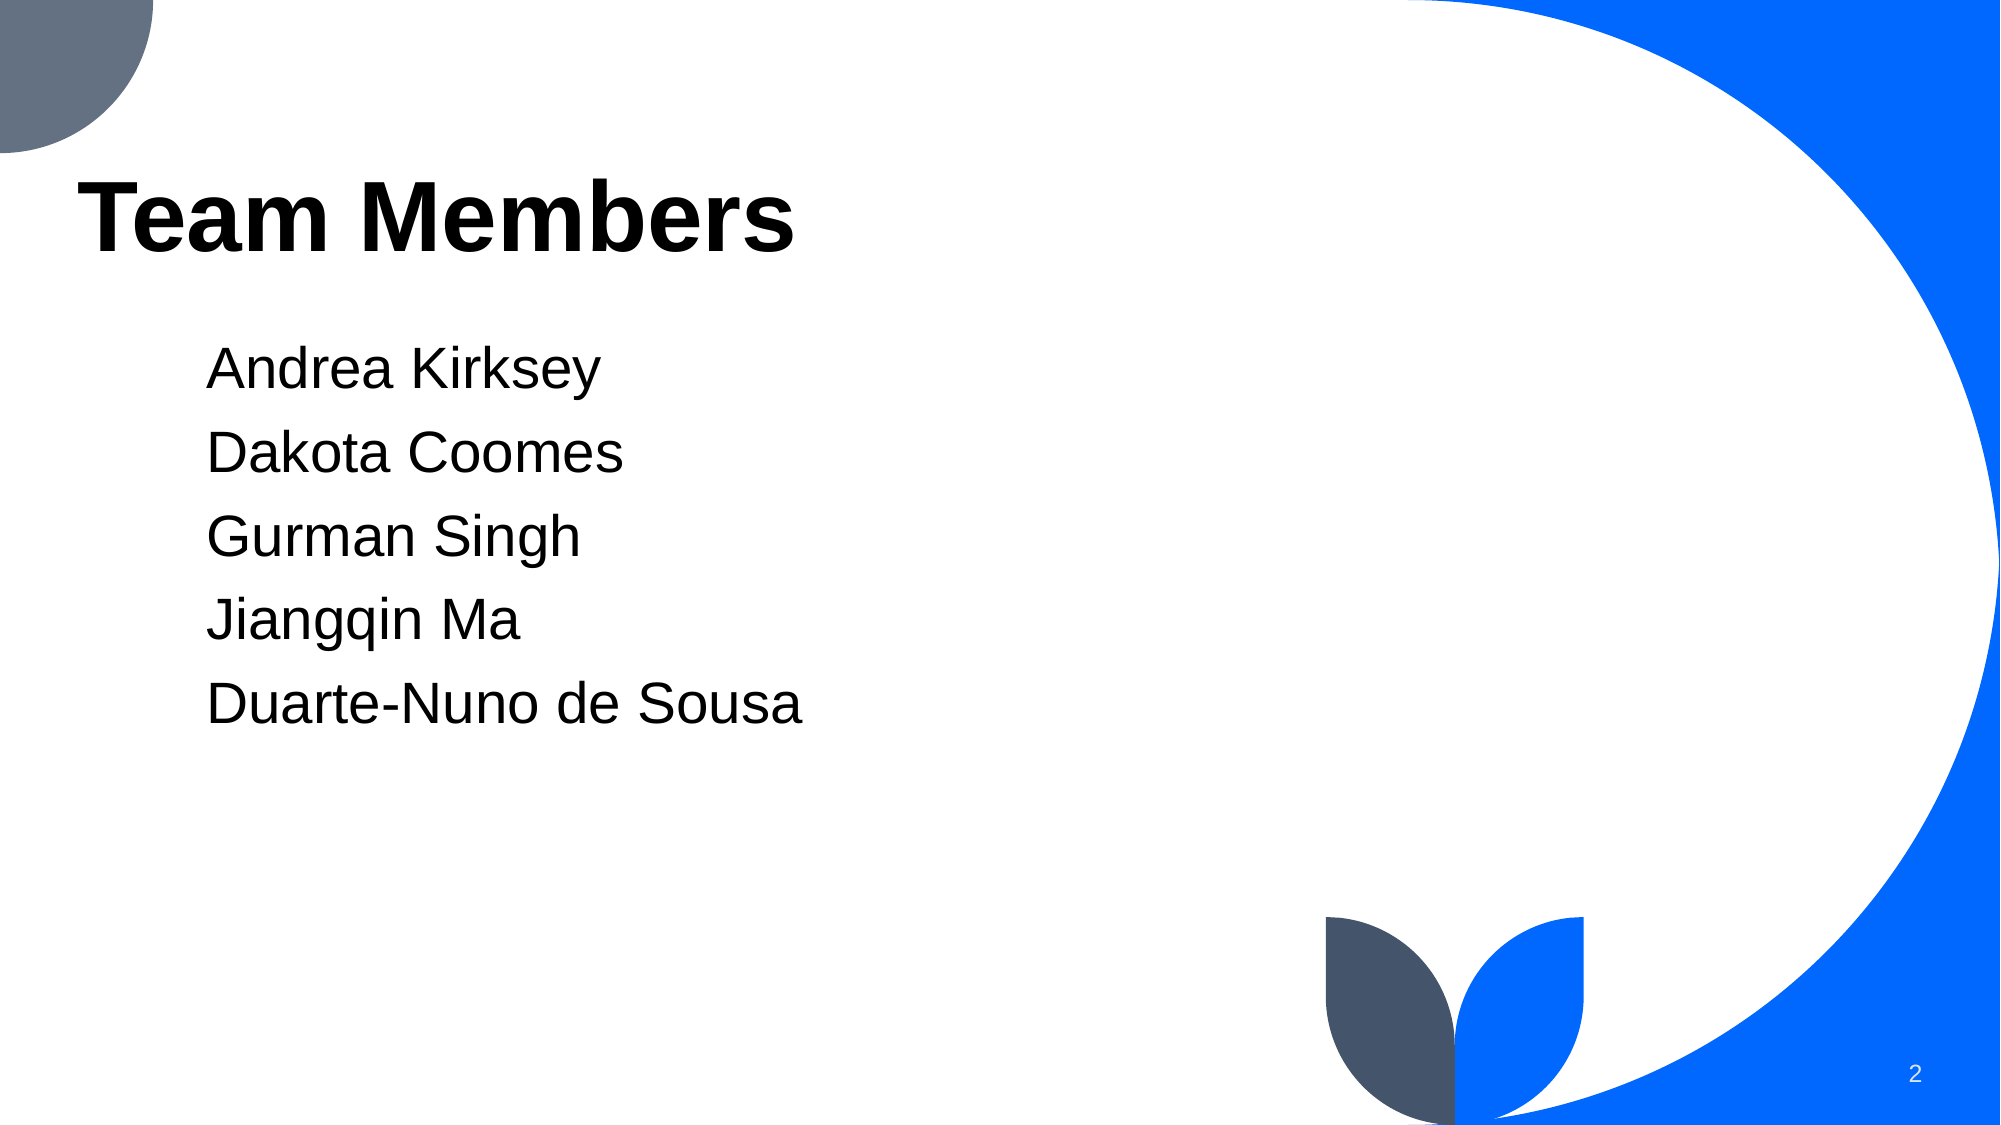

# Team Members
Andrea Kirksey
Dakota Coomes
Gurman Singh
Jiangqin Ma
Duarte-Nuno de Sousa

2